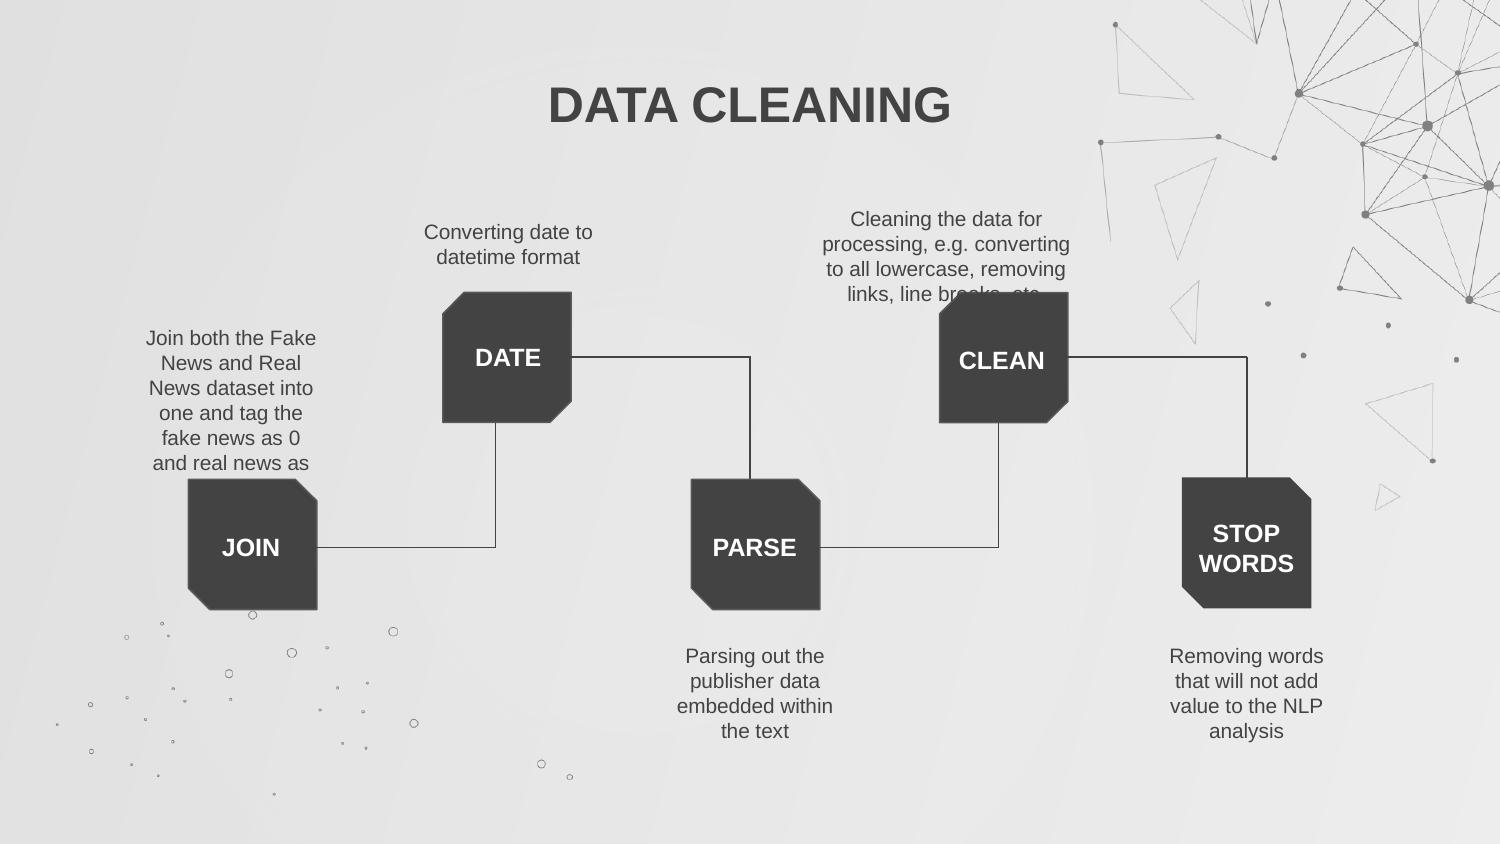

# DATA CLEANING
Cleaning the data for processing, e.g. converting to all lowercase, removing links, line breaks, etc.
Converting date to datetime format

Join both the Fake News and Real News dataset into one and tag the fake news as 0 and real news as 1
DATE
CLEAN

STOP
WORDS
JOIN
PARSE
Parsing out the publisher data embedded within the text
Removing words that will not add value to the NLP analysis